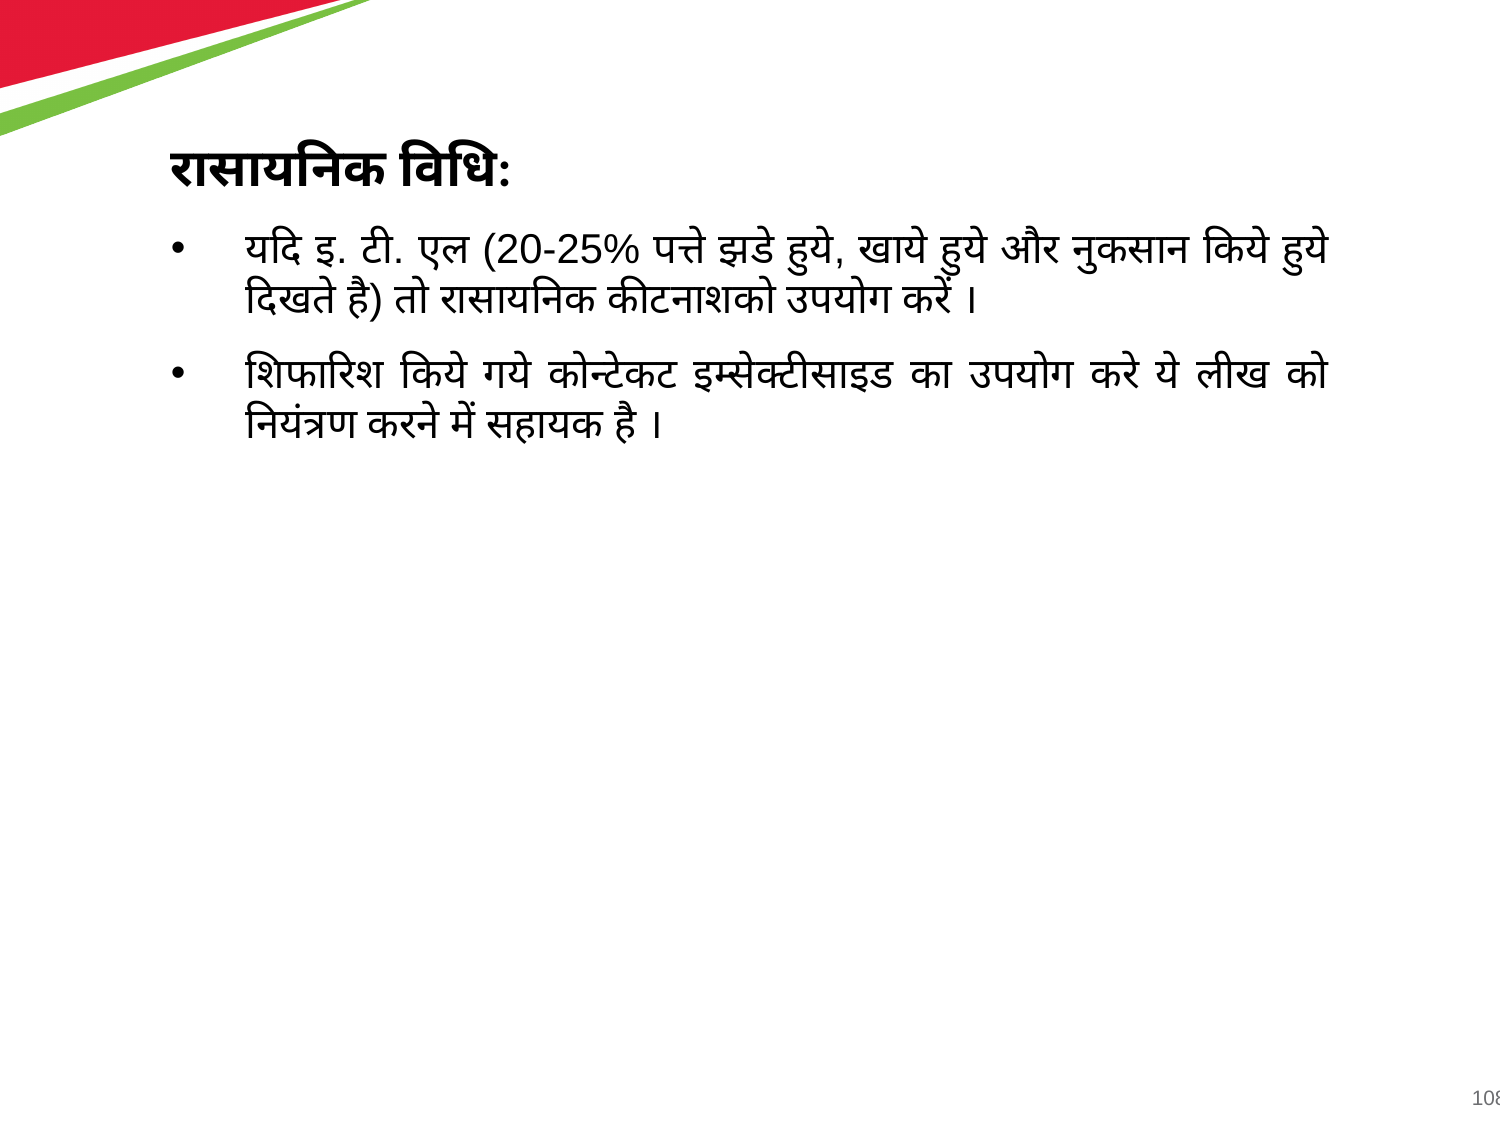

रासायनिक विधि:
यदि इ. टी. एल (20-25% पत्ते झडे हुये, खाये हुये और नुकसान किये हुये दिखते है) तो रासायनिक कीटनाशको उपयोग करें ।
शिफारिश किये गये कोन्टेकट इम्सेक्टीसाइड का उपयोग करे ये लीख को नियंत्रण करने में सहायक है ।